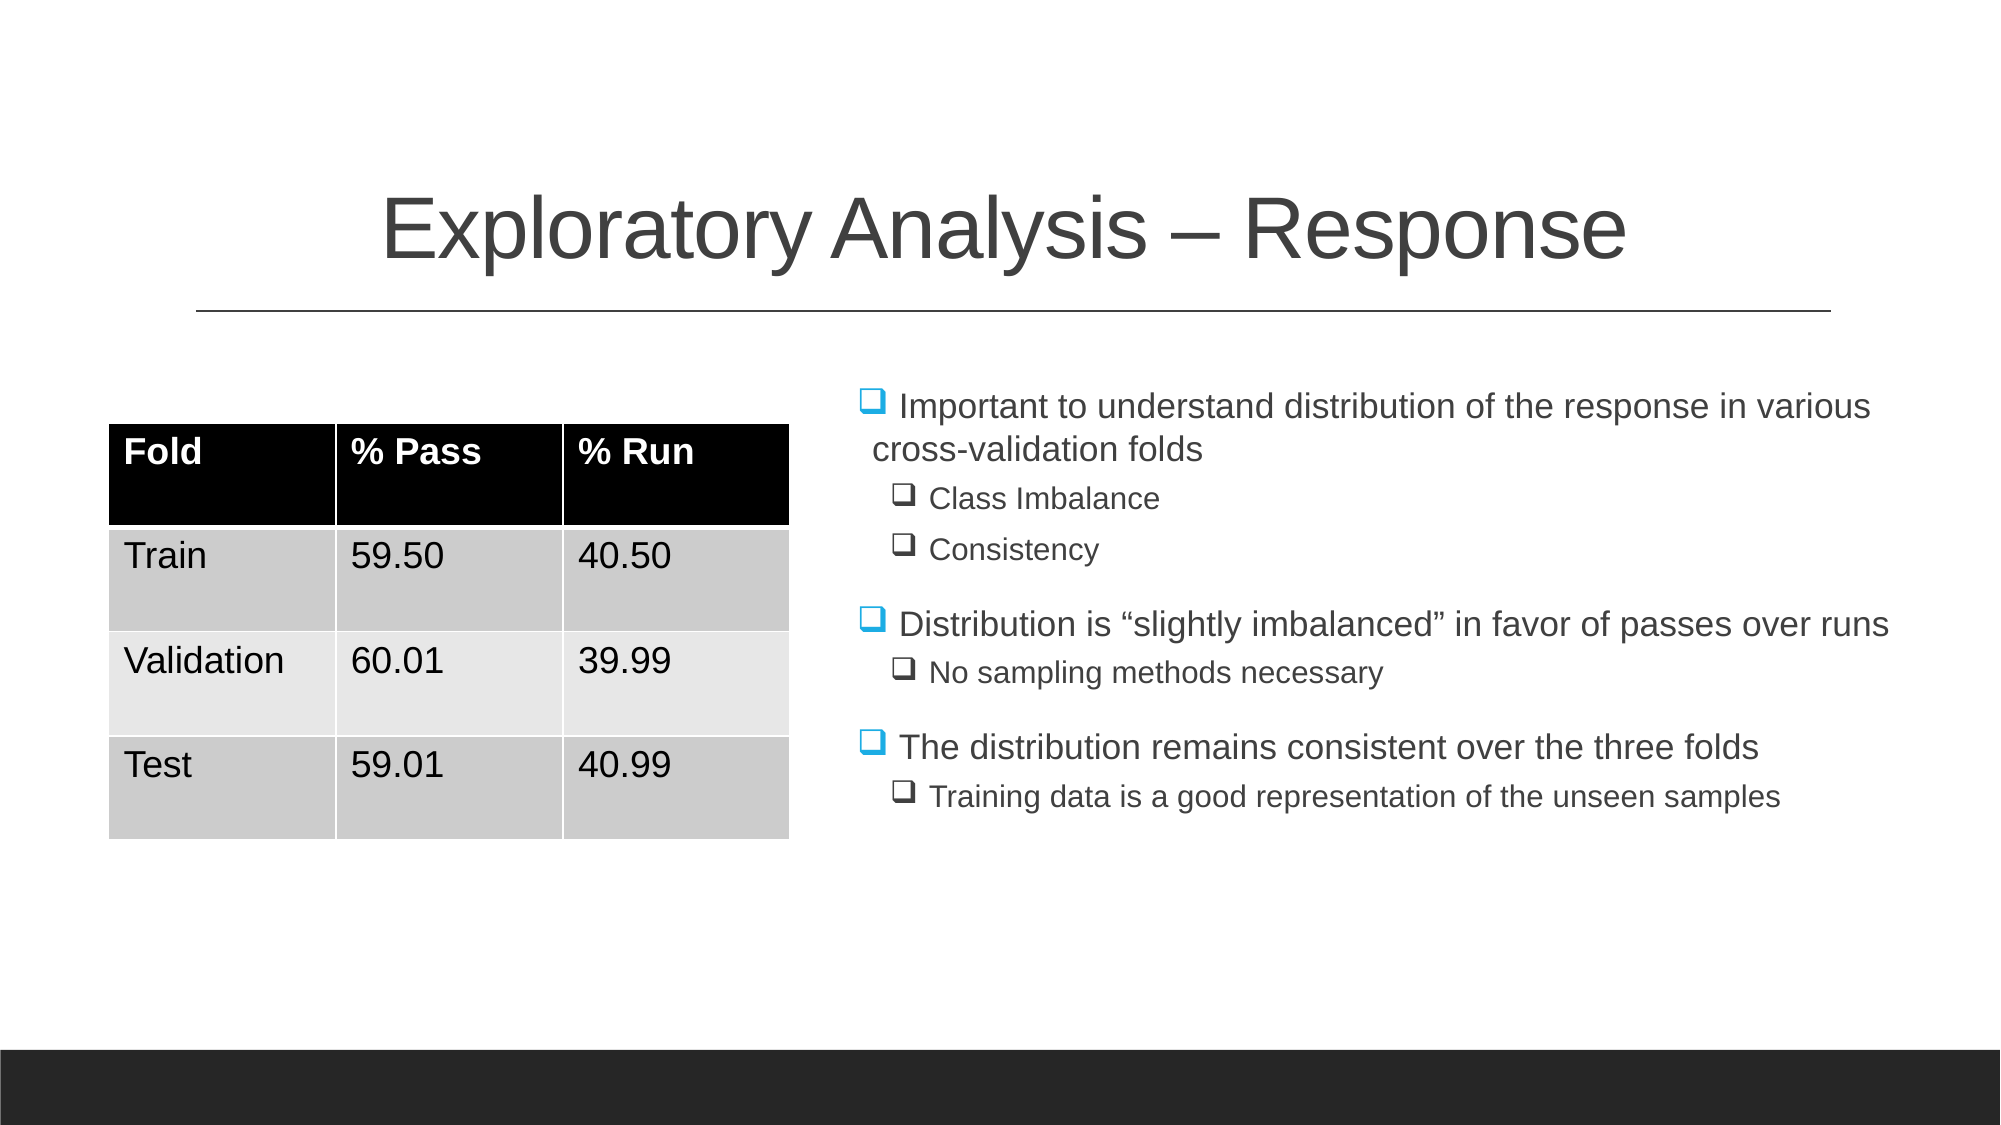

# Exploratory Analysis – Response
 Important to understand distribution of the response in various cross-validation folds
 Class Imbalance
 Consistency
 Distribution is “slightly imbalanced” in favor of passes over runs
 No sampling methods necessary
 The distribution remains consistent over the three folds
 Training data is a good representation of the unseen samples

| Fold | % Pass | % Run |
| --- | --- | --- |
| Train | 59.50 | 40.50 |
| Validation | 60.01 | 39.99 |
| Test | 59.01 | 40.99 |